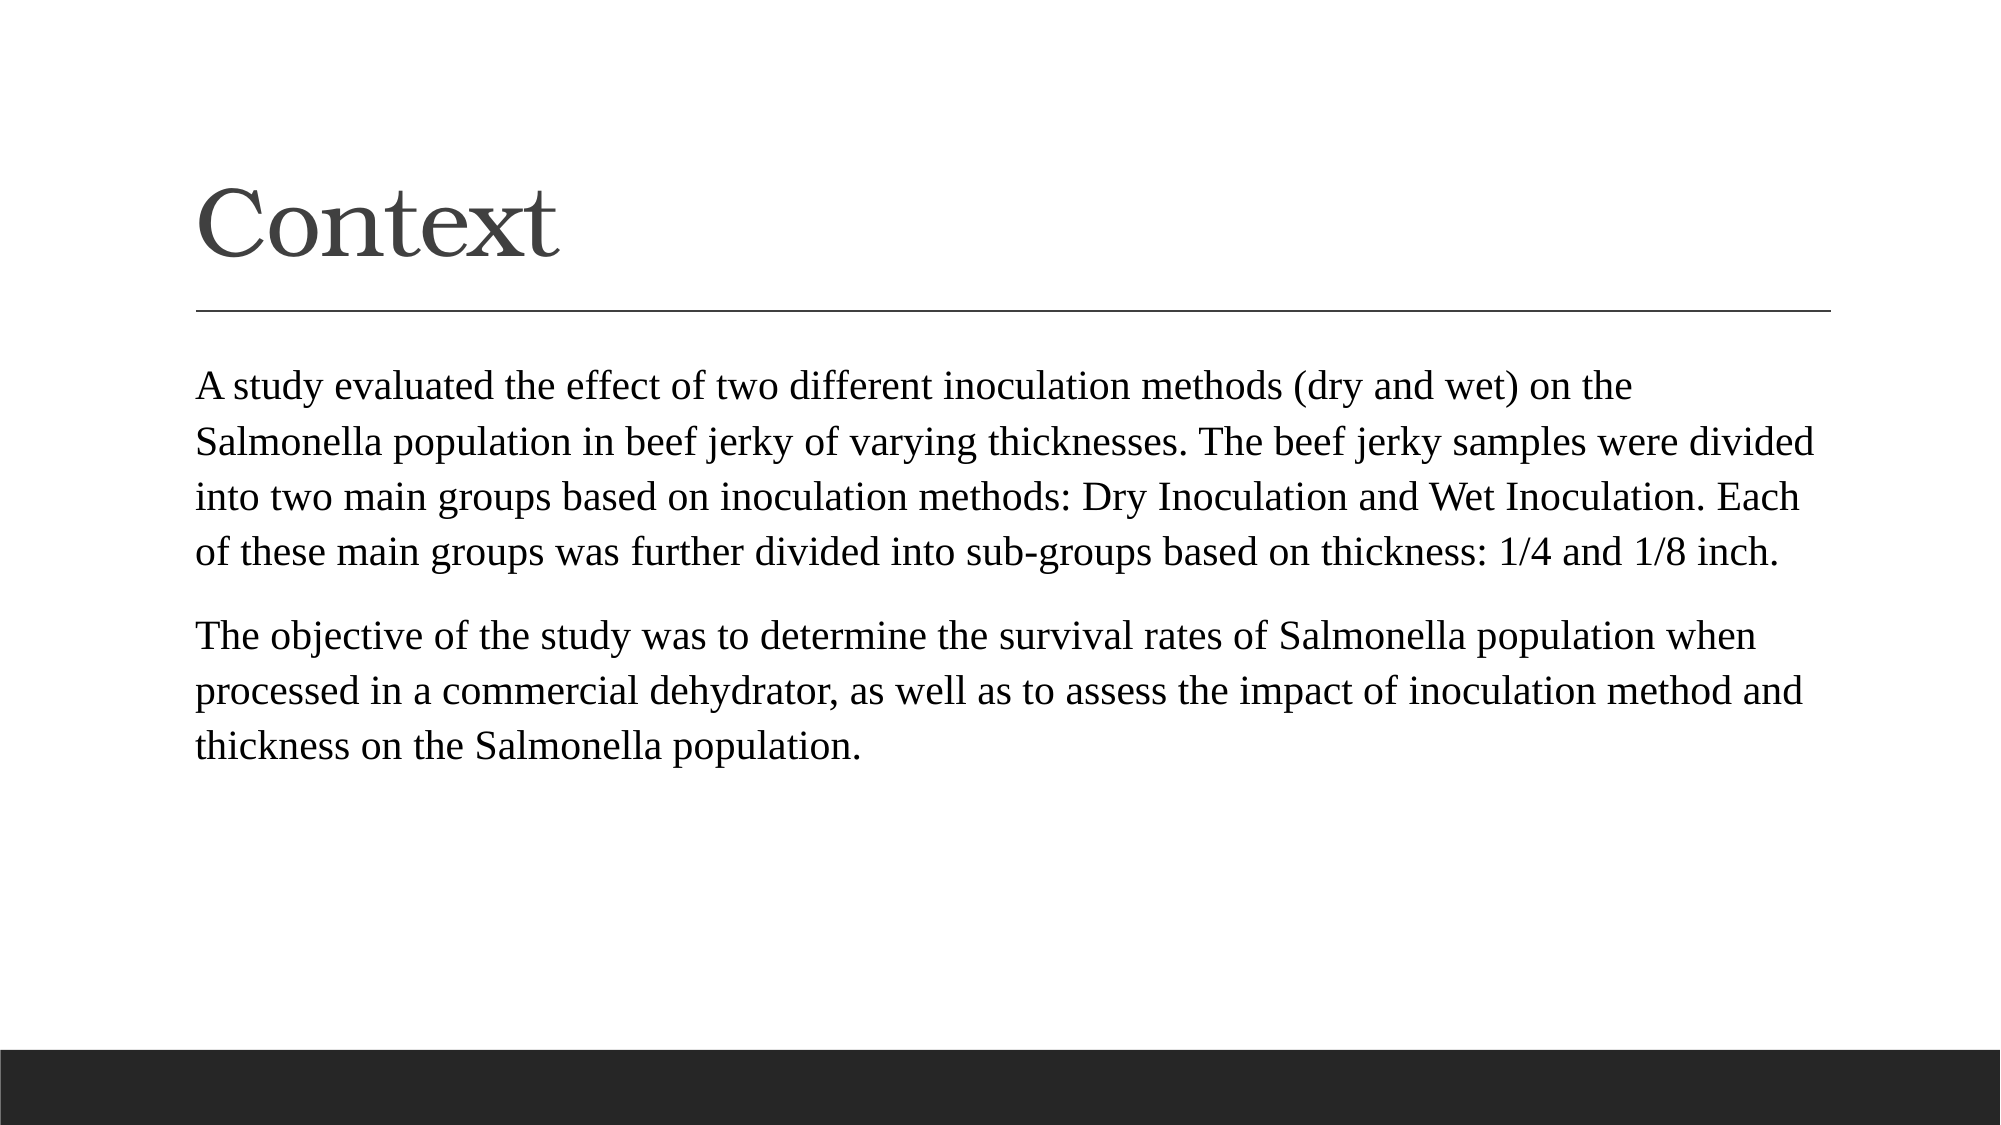

# Context
A study evaluated the effect of two different inoculation methods (dry and wet) on the Salmonella population in beef jerky of varying thicknesses. The beef jerky samples were divided into two main groups based on inoculation methods: Dry Inoculation and Wet Inoculation. Each of these main groups was further divided into sub-groups based on thickness: 1/4 and 1/8 inch.
The objective of the study was to determine the survival rates of Salmonella population when processed in a commercial dehydrator, as well as to assess the impact of inoculation method and thickness on the Salmonella population.